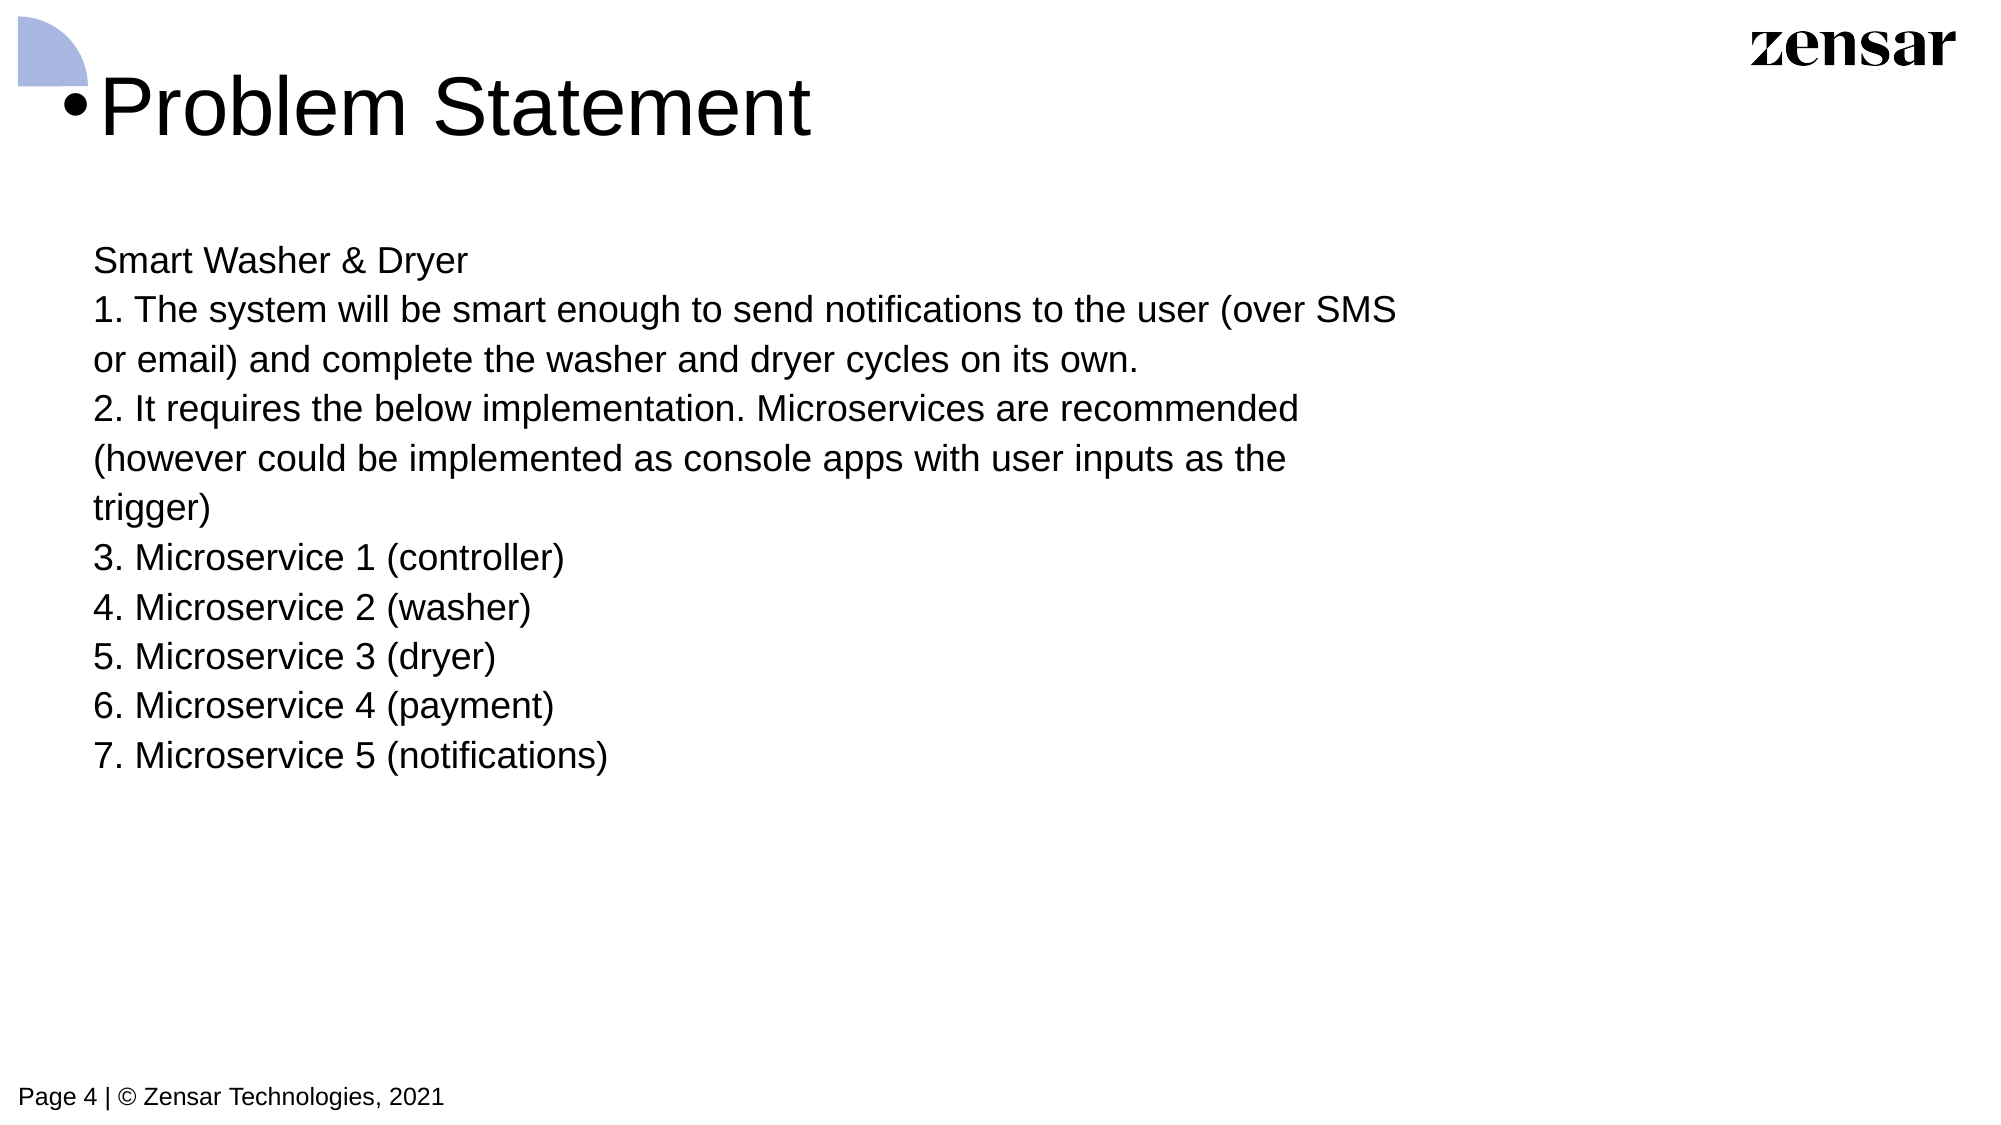

Problem Statement
Smart Washer & Dryer
1. The system will be smart enough to send notifications to the user (over SMS or email) and complete the washer and dryer cycles on its own.
2. It requires the below implementation. Microservices are recommended (however could be implemented as console apps with user inputs as the trigger)
3. Microservice 1 (controller)
4. Microservice 2 (washer)
5. Microservice 3 (dryer)
6. Microservice 4 (payment)
7. Microservice 5 (notifications)